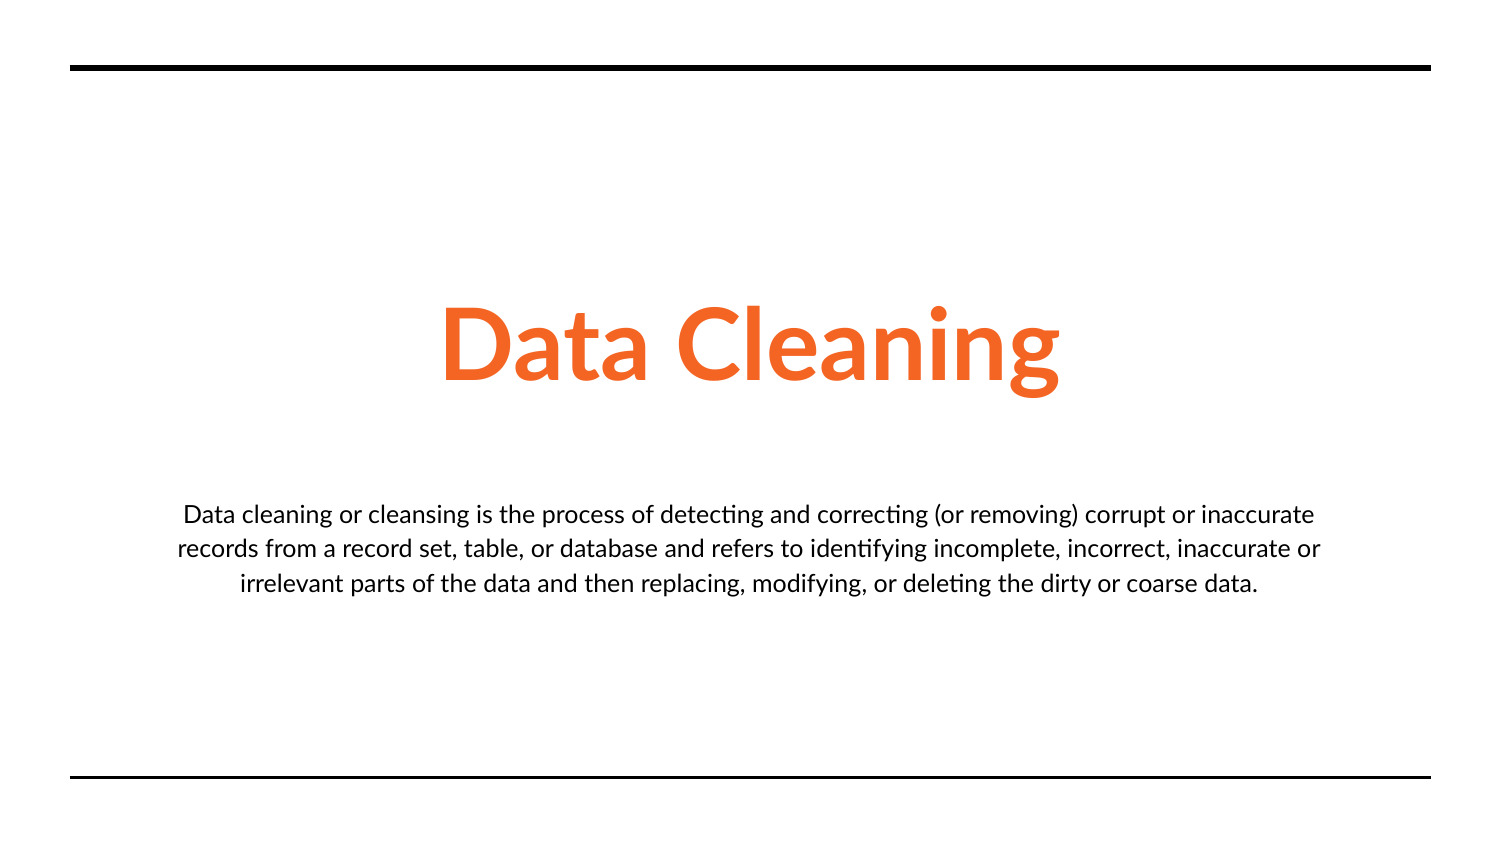

# Data Cleaning
Data cleaning or cleansing is the process of detecting and correcting (or removing) corrupt or inaccurate records from a record set, table, or database and refers to identifying incomplete, incorrect, inaccurate or irrelevant parts of the data and then replacing, modifying, or deleting the dirty or coarse data.